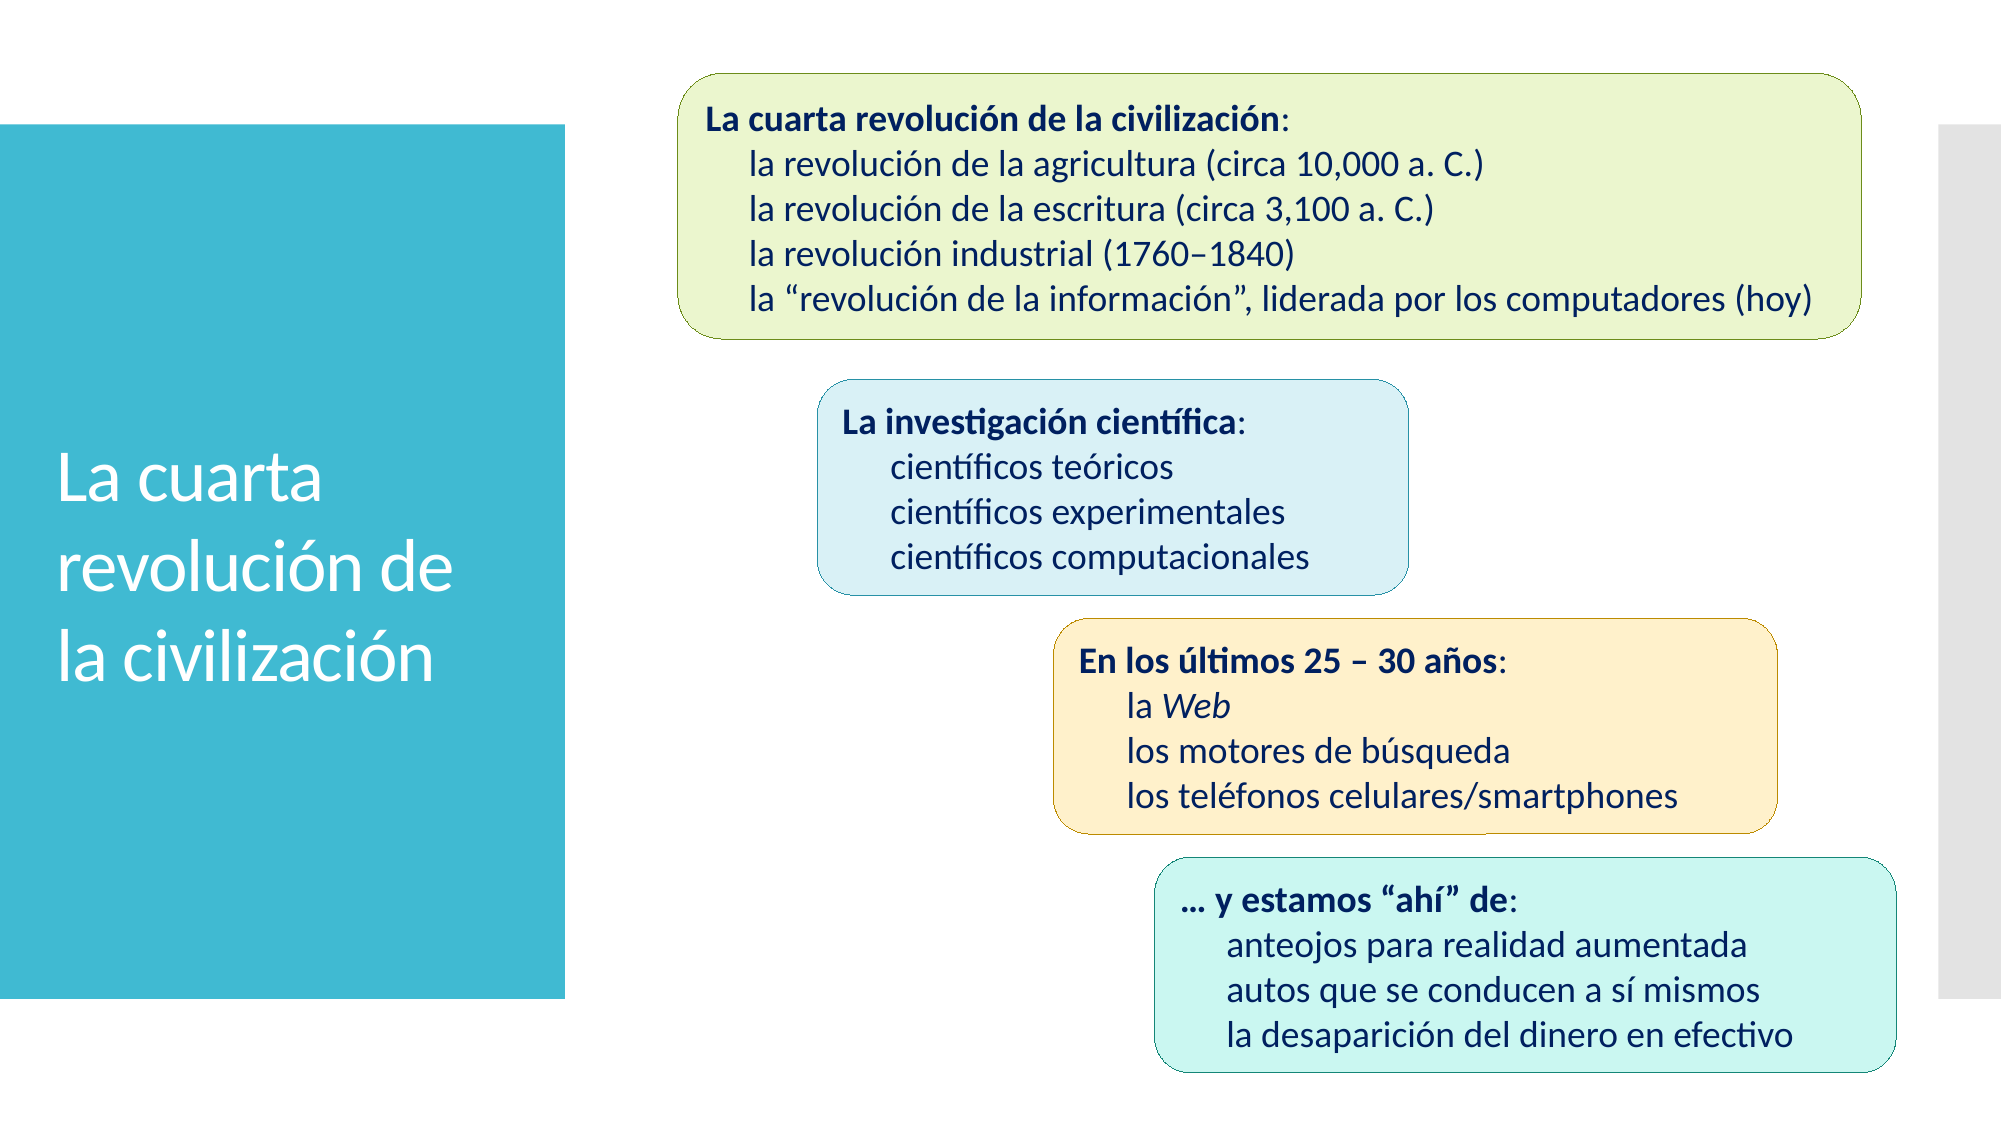

La cuarta revolución de la civilización:
la revolución de la agricultura (circa 10,000 a. C.)
la revolución de la escritura (circa 3,100 a. C.)
la revolución industrial (1760–1840)
la “revolución de la información”, liderada por los computadores (hoy)
# La cuarta revolución de la civilización
La investigación científica:
científicos teóricos
científicos experimentales
científicos computacionales
En los últimos 25 – 30 años:
la Web
los motores de búsqueda
los teléfonos celulares/smartphones
… y estamos “ahí” de:
anteojos para realidad aumentada
autos que se conducen a sí mismos
la desaparición del dinero en efectivo